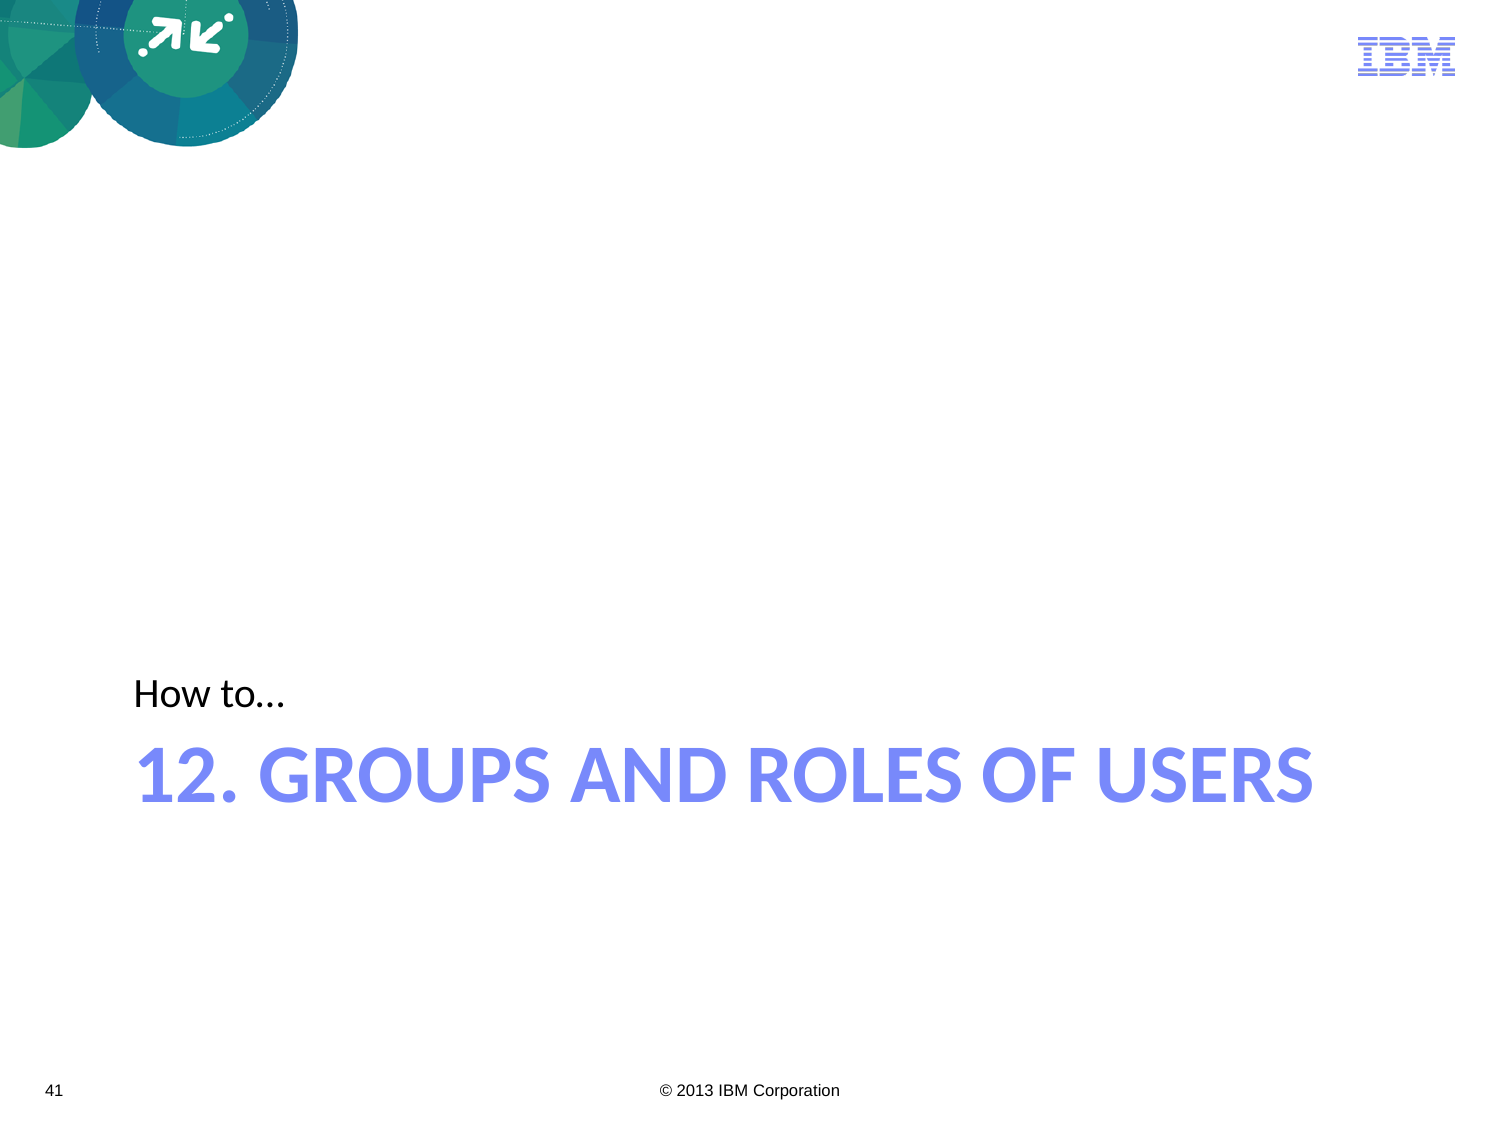

How to…
# 12. Groups and Roles of Users
41